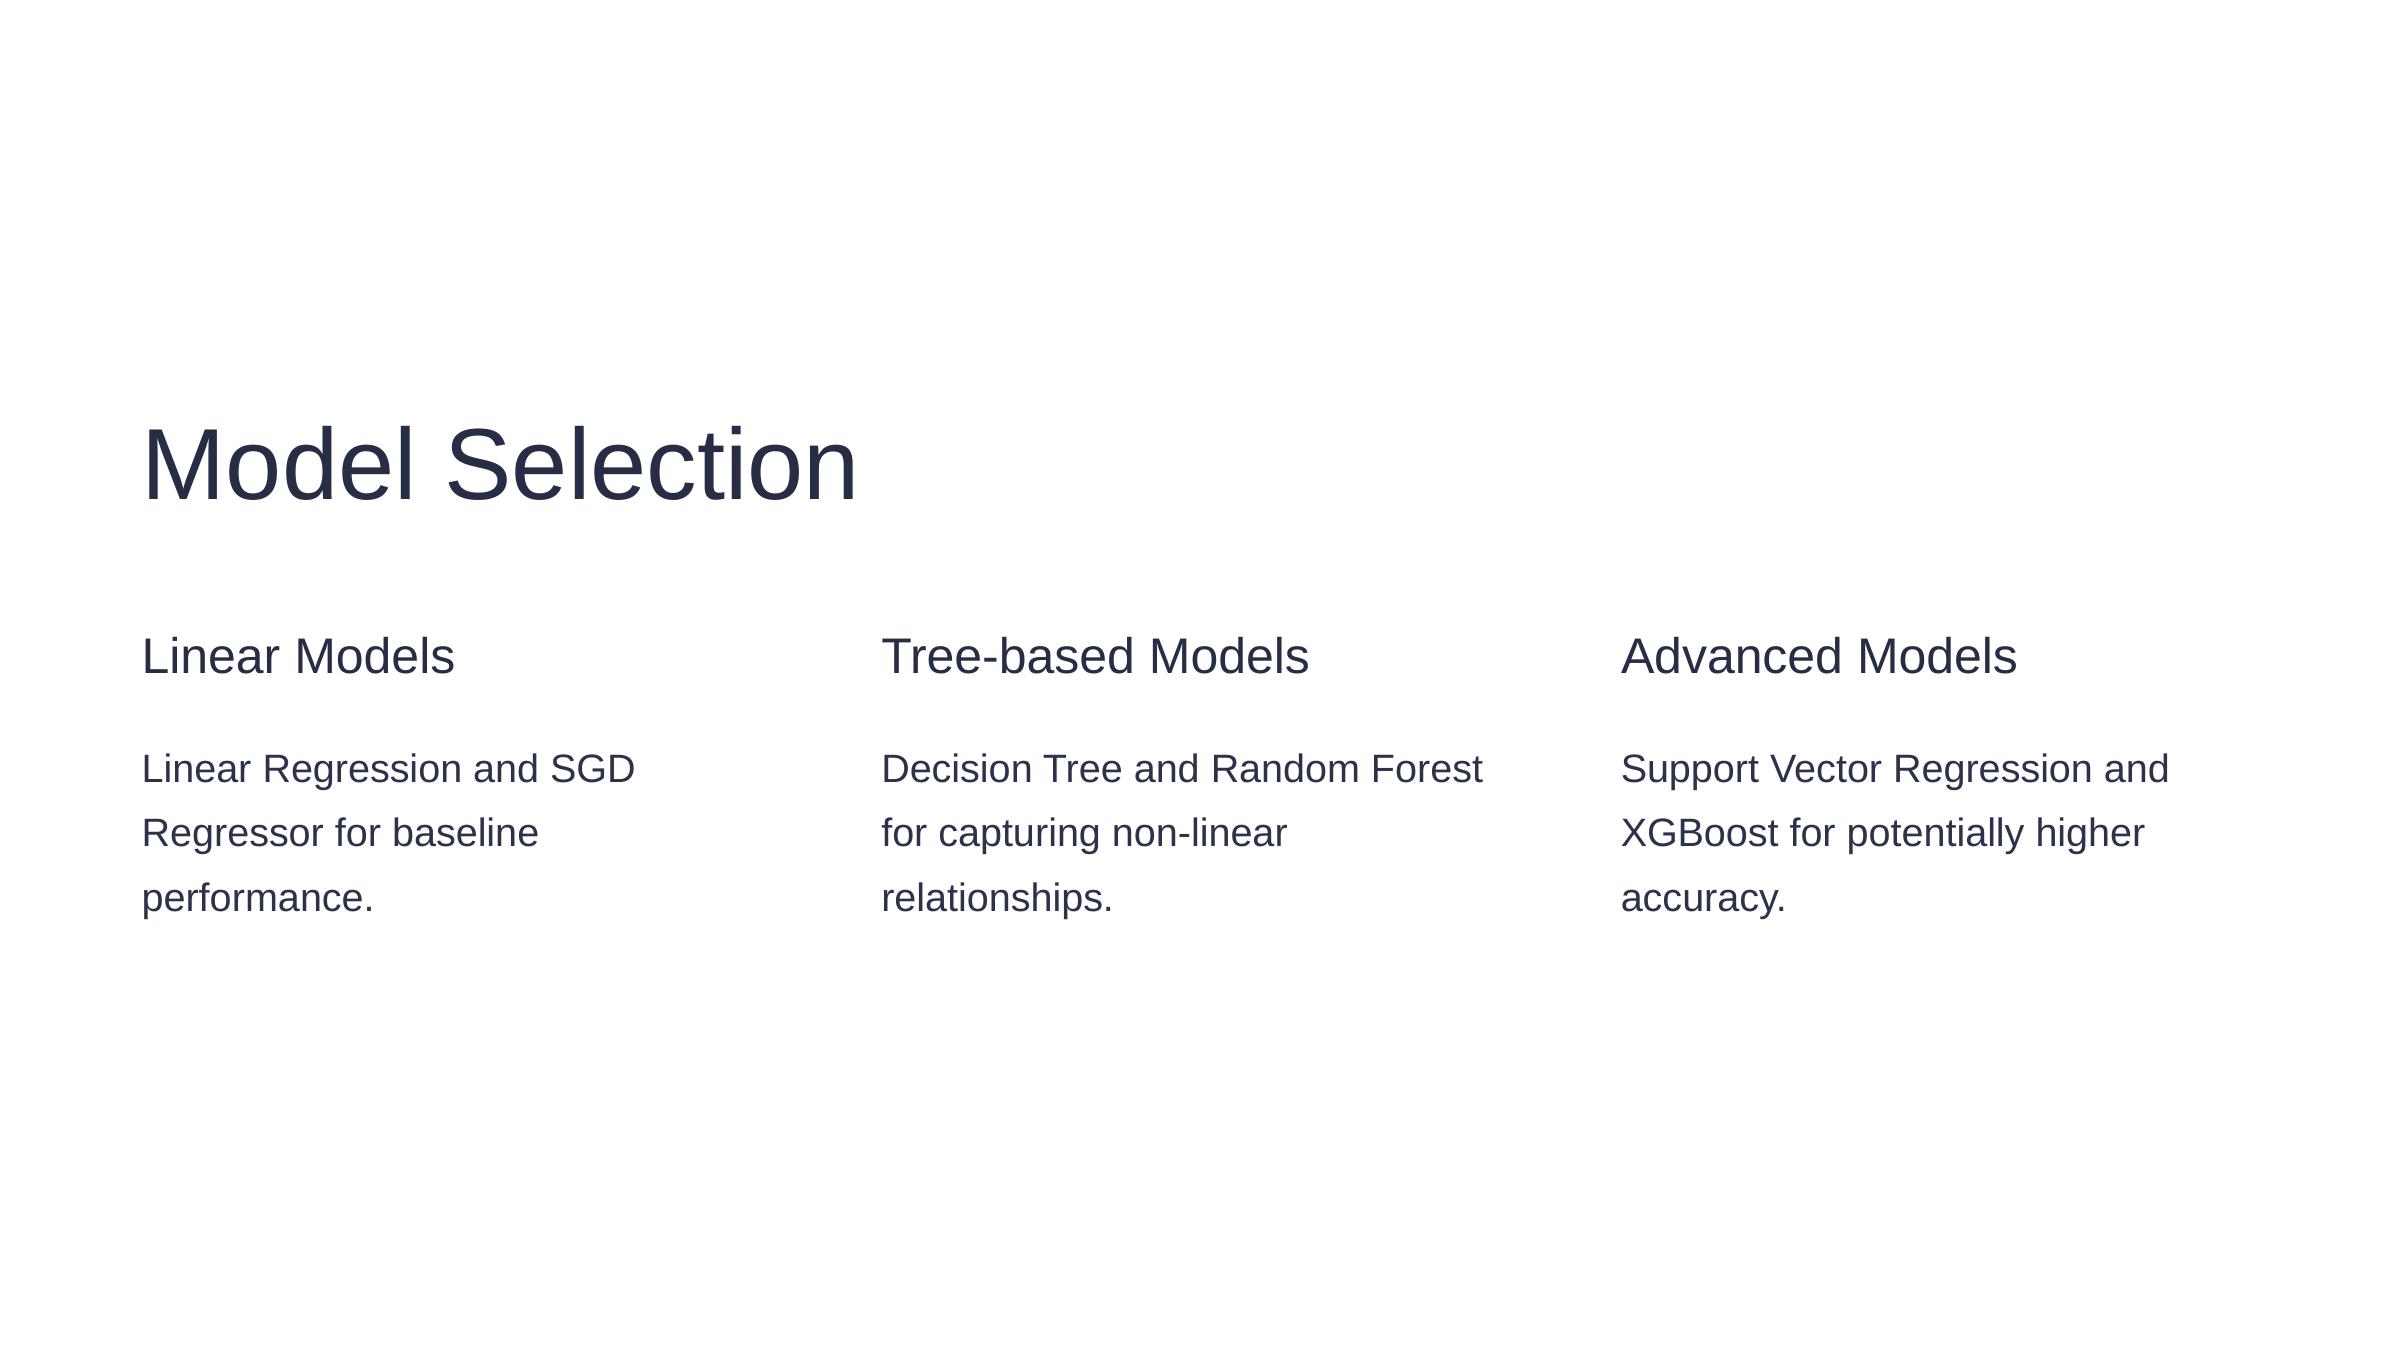

Model Selection
Linear Models
Tree-based Models
Advanced Models
Linear Regression and SGD Regressor for baseline performance.
Decision Tree and Random Forest for capturing non-linear relationships.
Support Vector Regression and XGBoost for potentially higher accuracy.